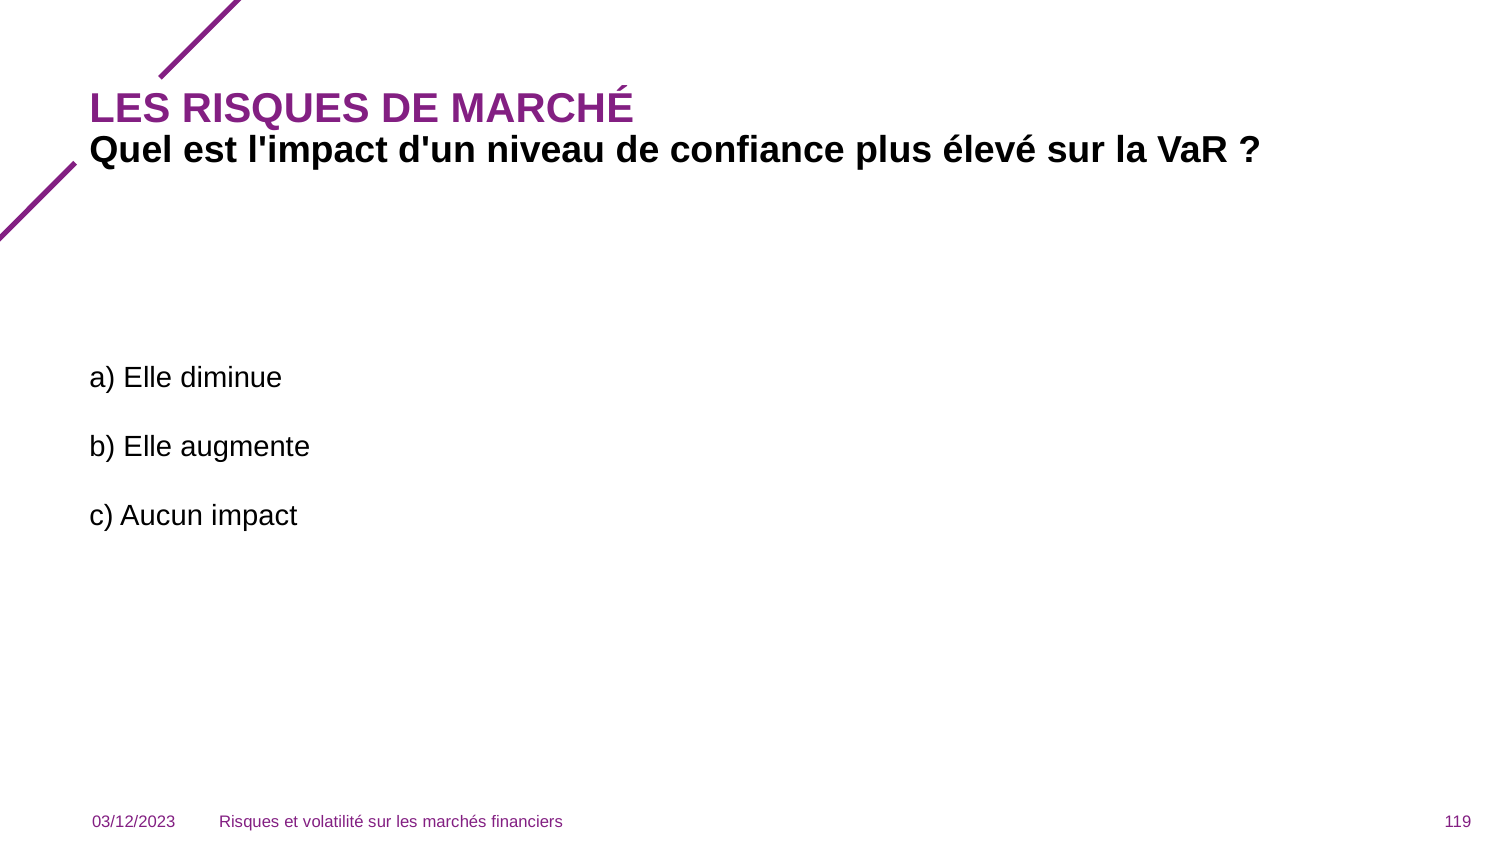

# Les risques de marché
Quel est l'impact d'un niveau de confiance plus élevé sur la VaR ?

a) Elle diminue
b) Elle augmente
c) Aucun impact
03/12/2023
Risques et volatilité sur les marchés financiers
119